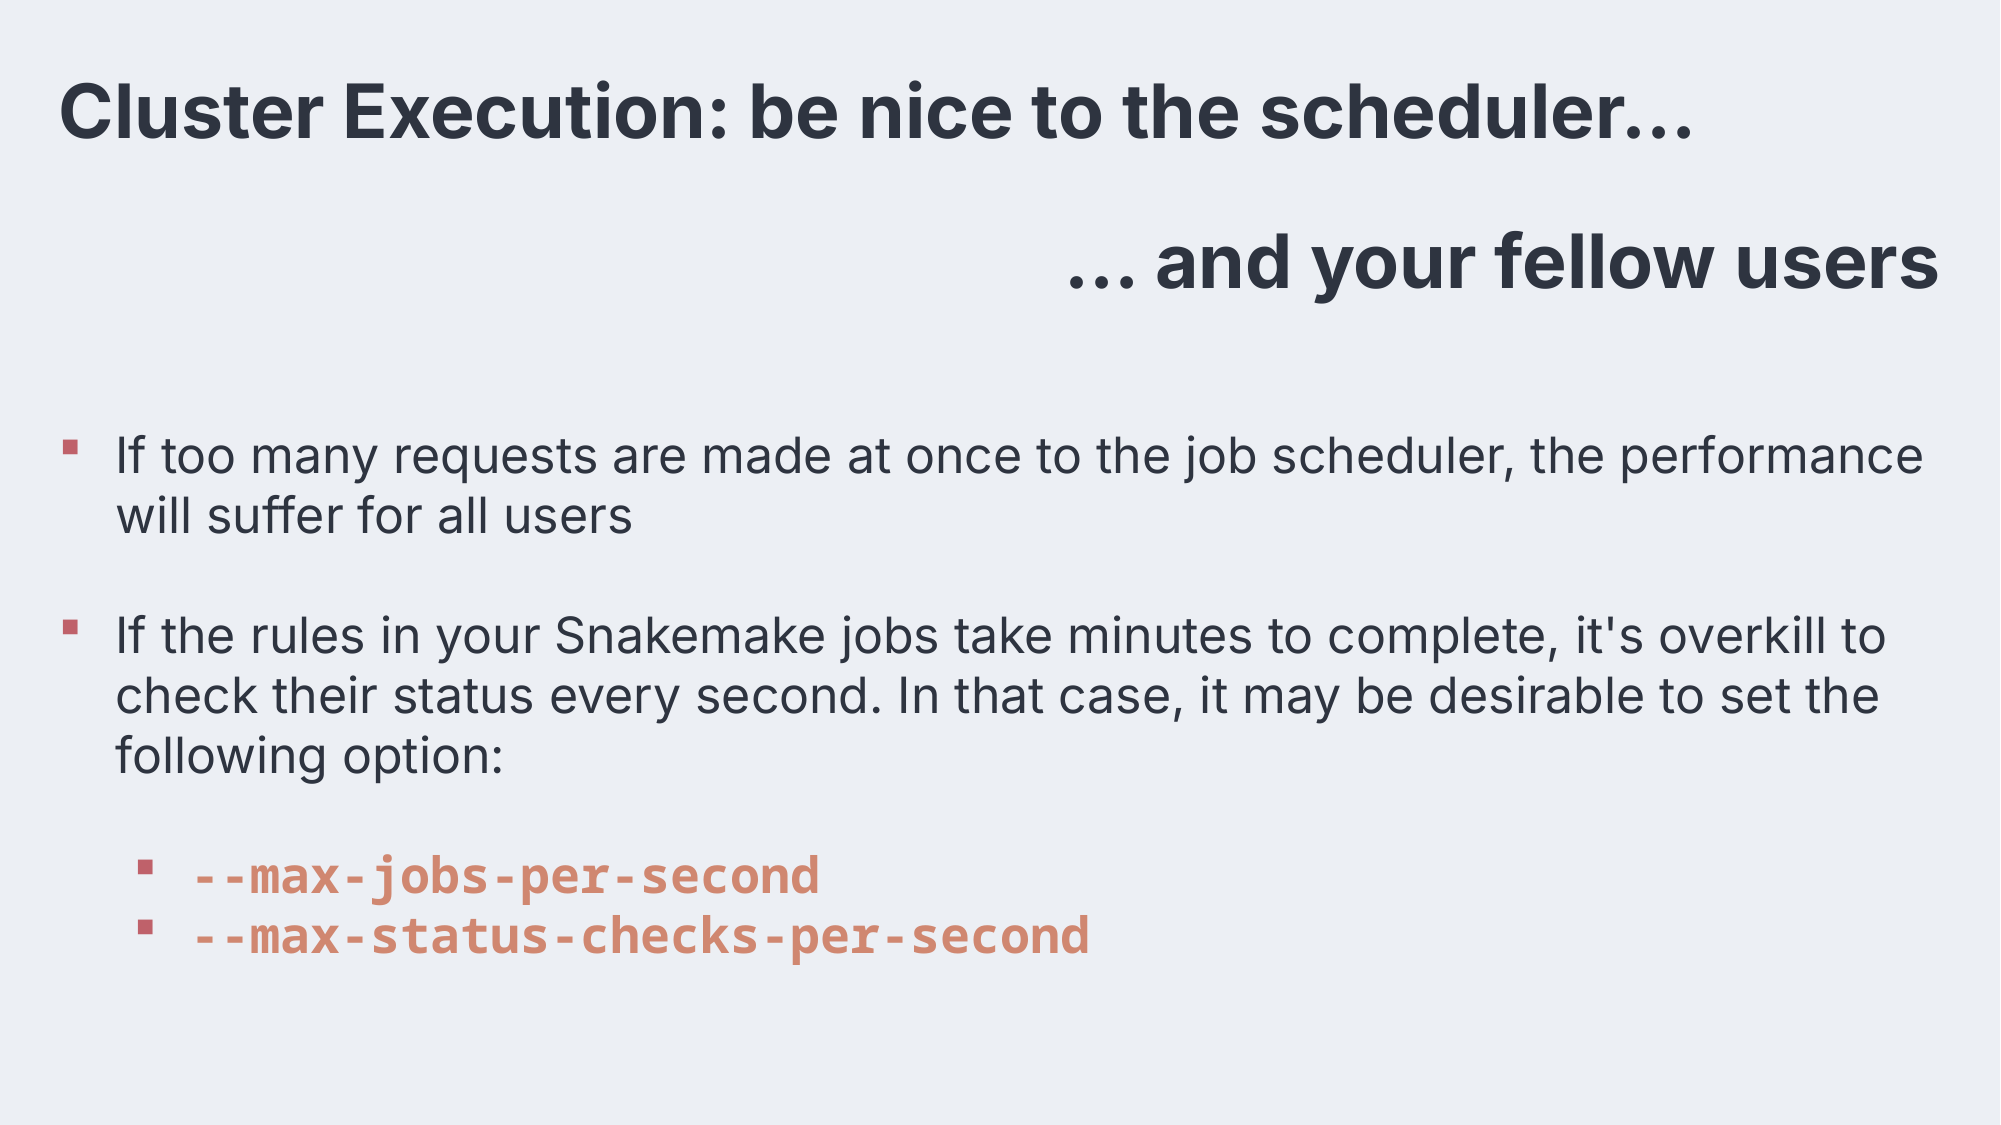

Cluster Execution: be nice to the scheduler…

… and your fellow users

If too many requests are made at once to the job scheduler, the performance will suffer for all users

If the rules in your Snakemake jobs take minutes to complete, it's overkill to check their status every second. In that case, it may be desirable to set the following option:

--max-jobs-per-second
--max-status-checks-per-second